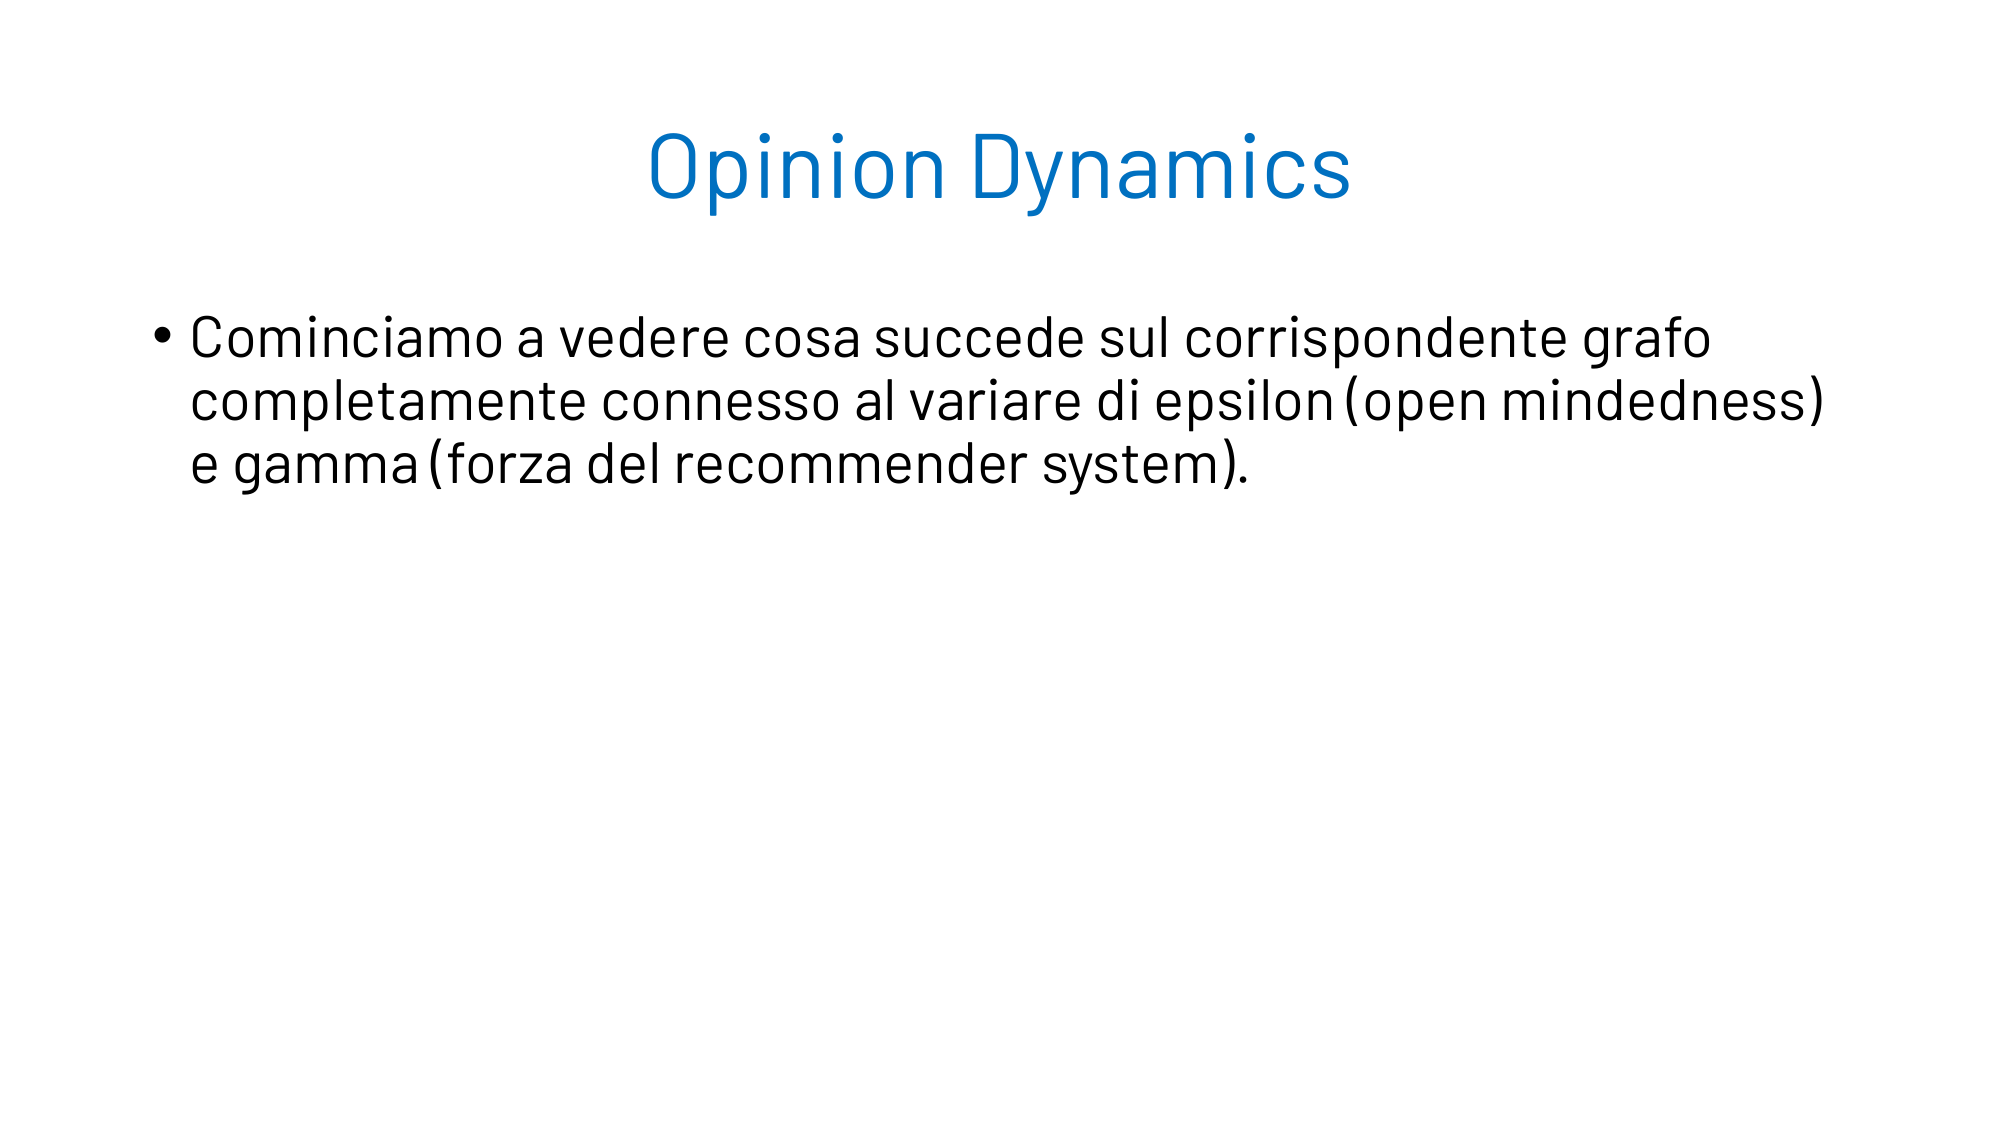

# Opinion Dynamics
Cominciamo a vedere cosa succede sul corrispondente grafo completamente connesso al variare di epsilon (open mindedness) e gamma (forza del recommender system).